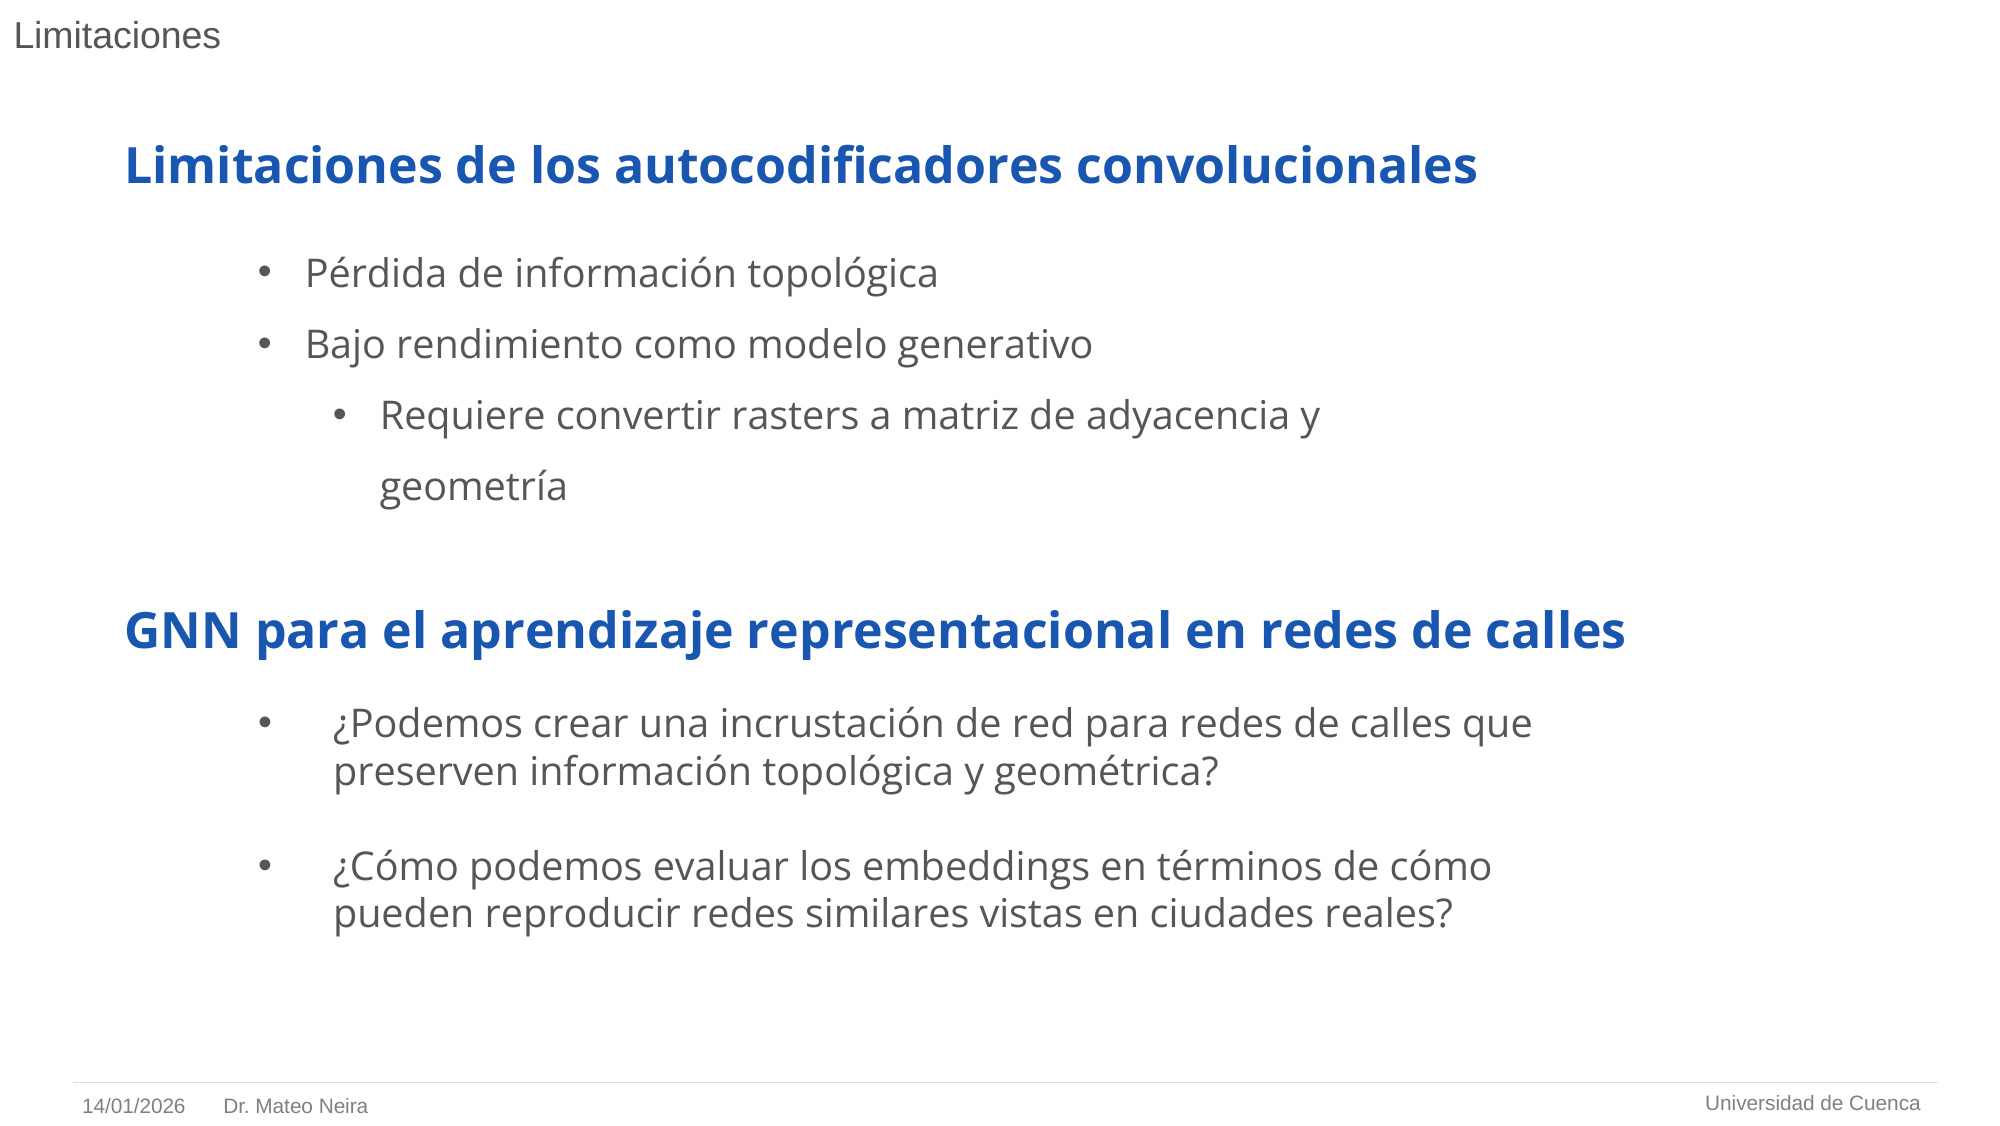

# Limitaciones
Limitaciones de los autocodificadores convolucionales
Pérdida de información topológica
Bajo rendimiento como modelo generativo
Requiere convertir rasters a matriz de adyacencia y geometría
GNN para el aprendizaje representacional en redes de calles
¿Podemos crear una incrustación de red para redes de calles que preserven información topológica y geométrica?

¿Cómo podemos evaluar los embeddings en términos de cómo pueden reproducir redes similares vistas en ciudades reales?